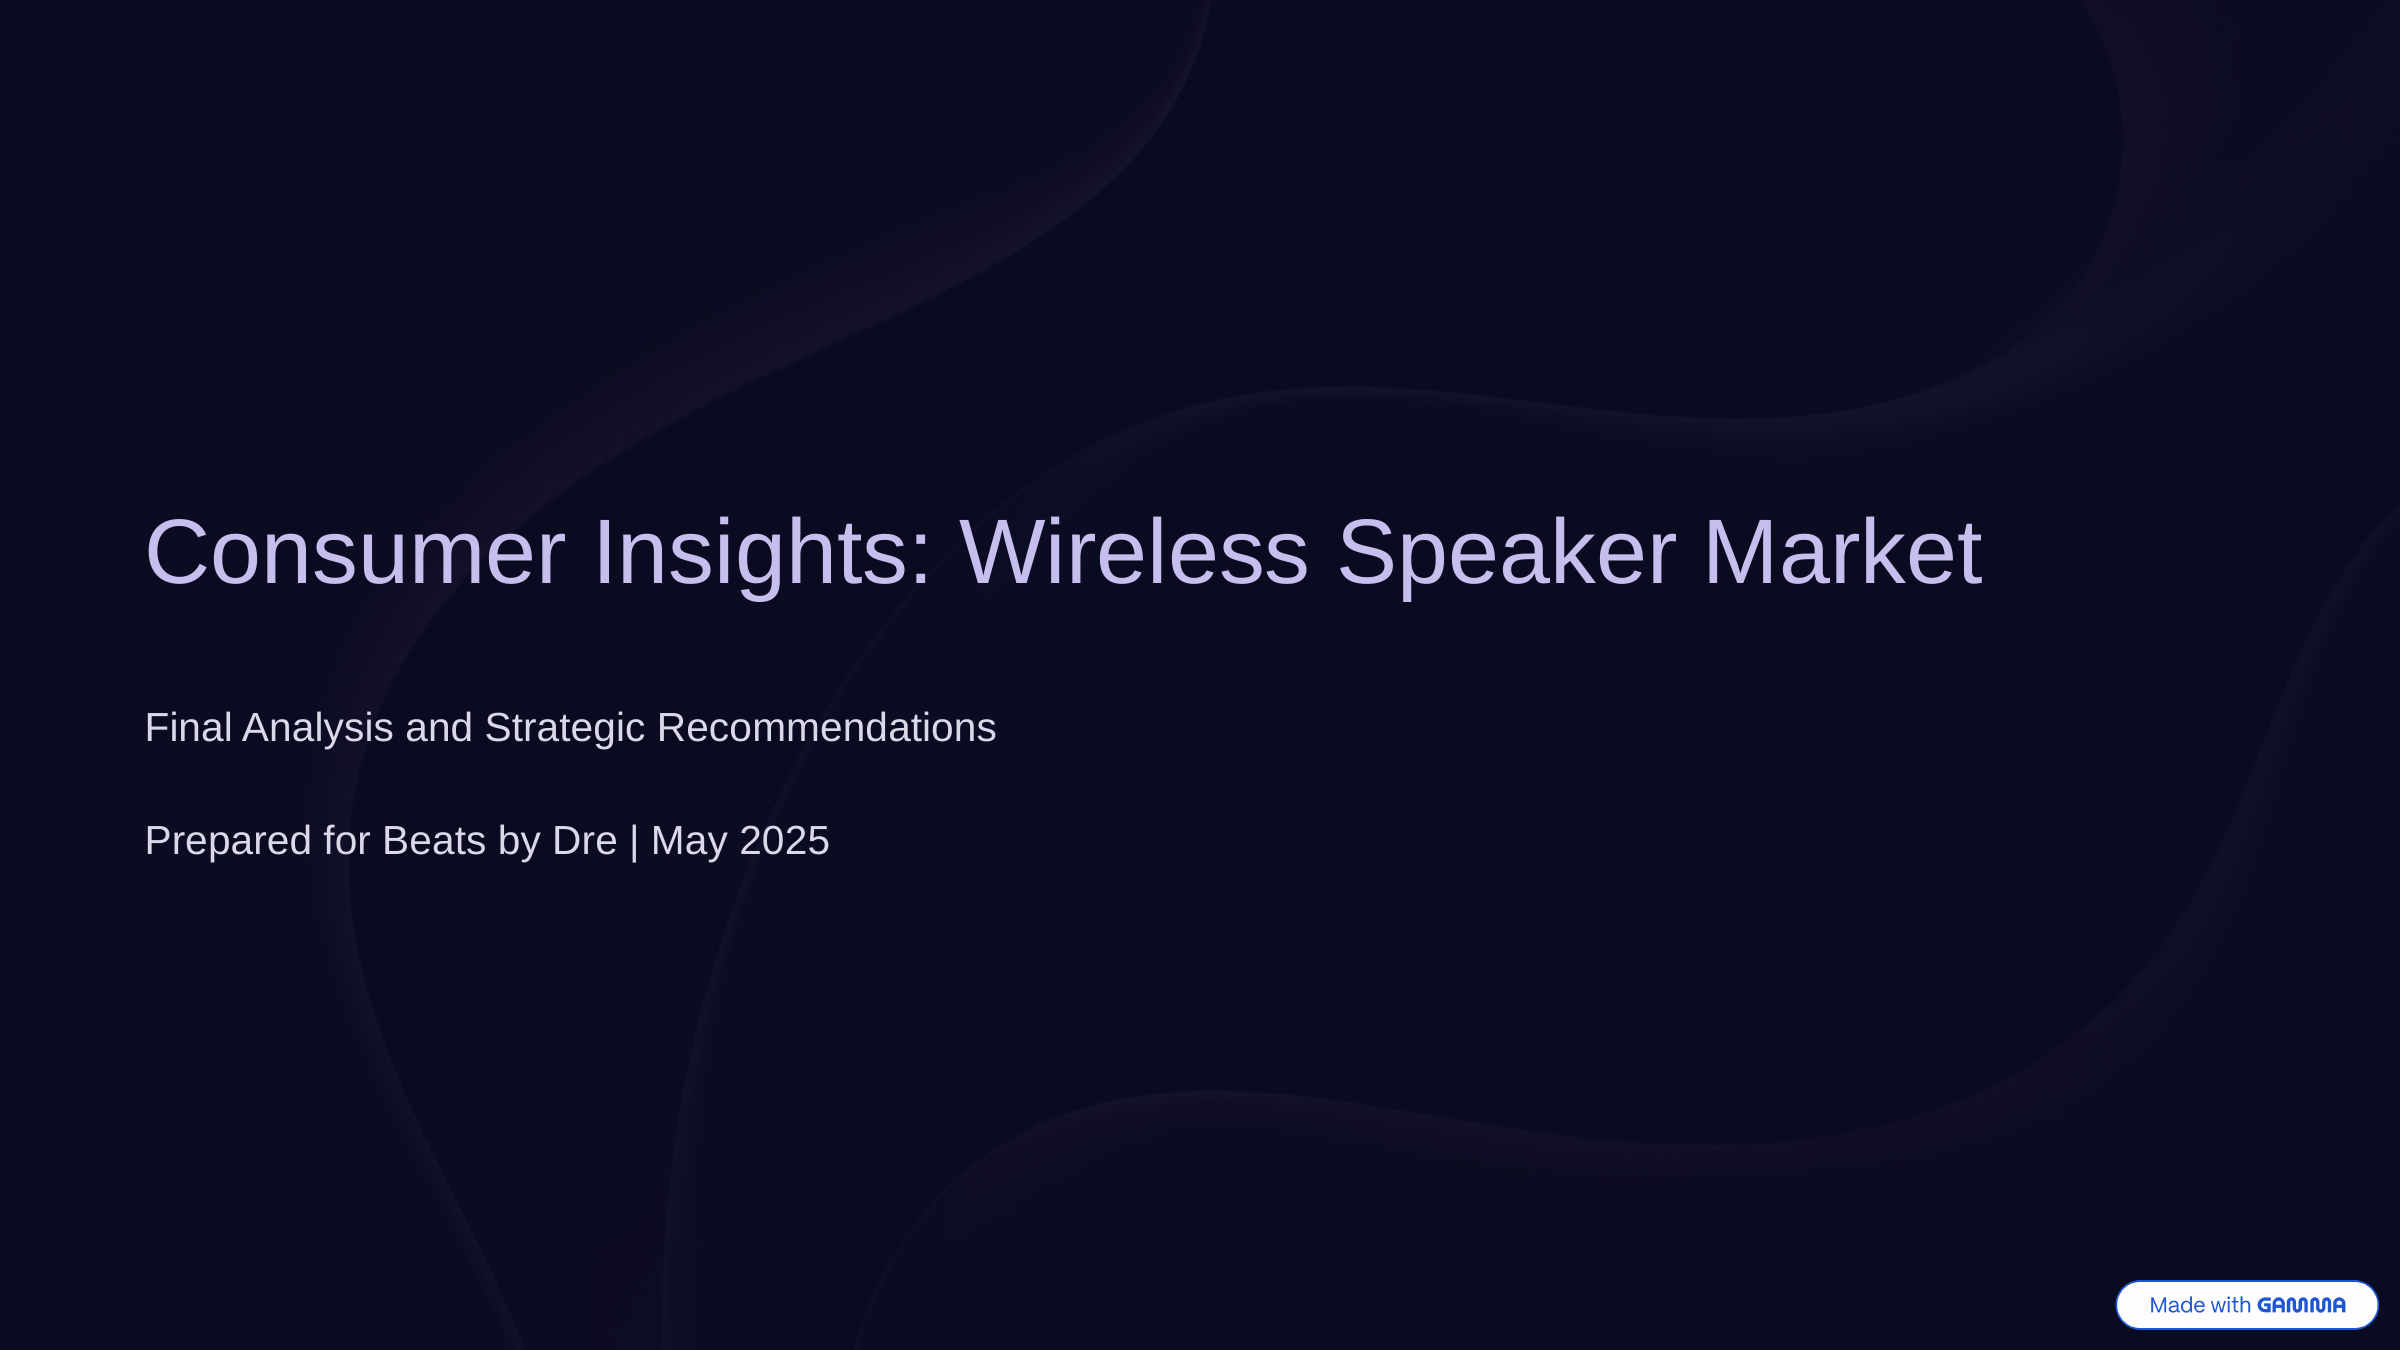

Consumer Insights: Wireless Speaker Market
Final Analysis and Strategic Recommendations
Prepared for Beats by Dre | May 2025